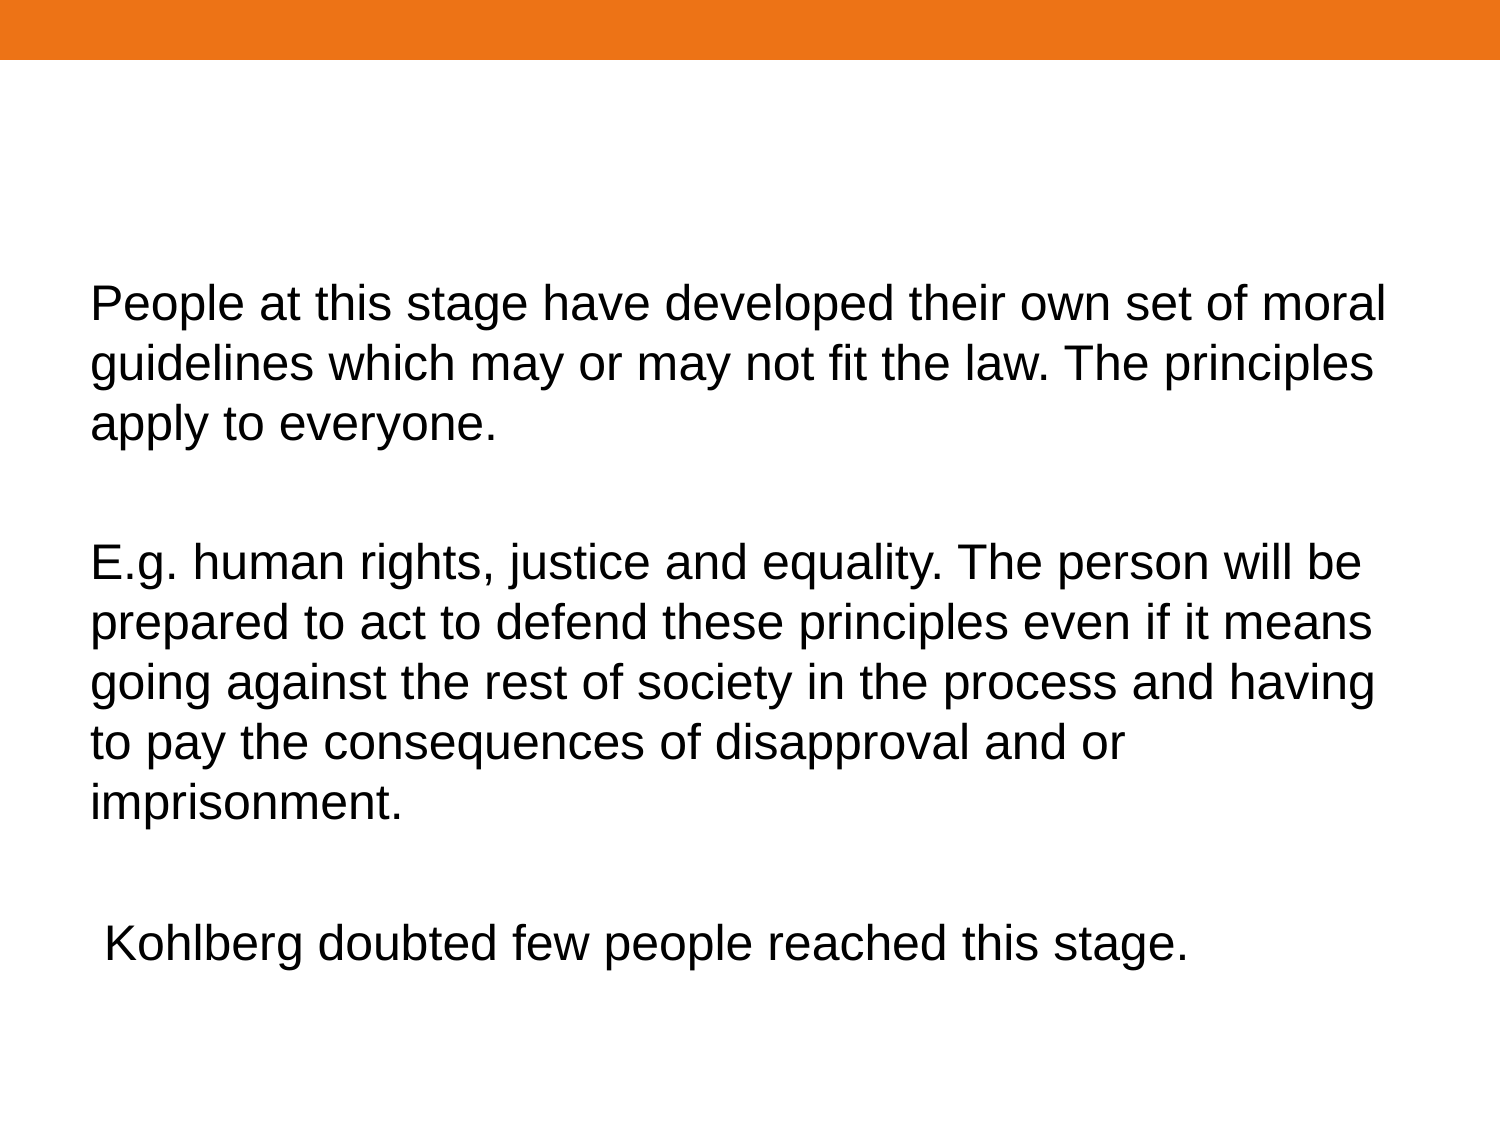

People at this stage have developed their own set of moral guidelines which may or may not fit the law. The principles apply to everyone.

E.g. human rights, justice and equality. The person will be prepared to act to defend these principles even if it means going against the rest of society in the process and having to pay the consequences of disapproval and or imprisonment.

 Kohlberg doubted few people reached this stage.